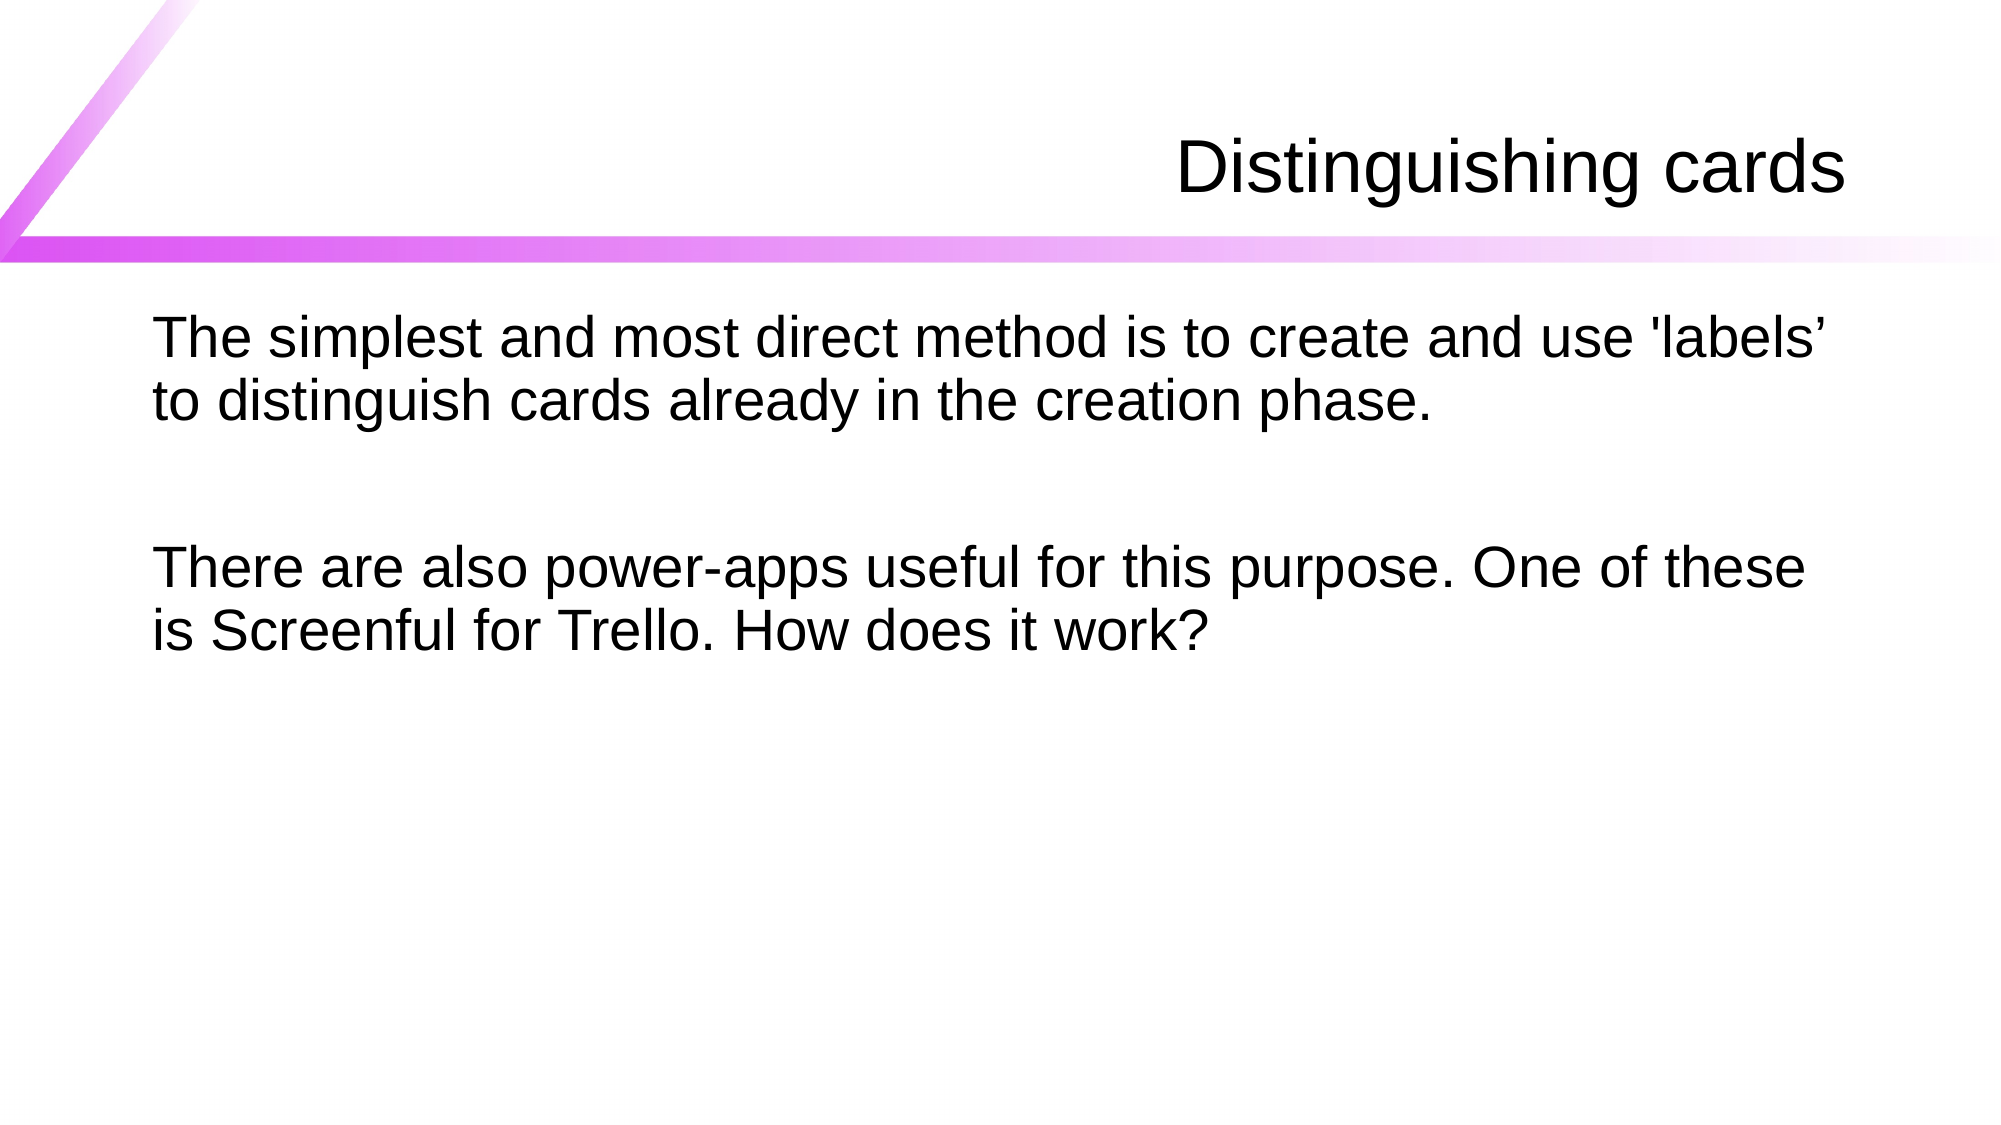

# Distinguishing cards
The simplest and most direct method is to create and use 'labels’ to distinguish cards already in the creation phase.

There are also power-apps useful for this purpose. One of these is Screenful for Trello. How does it work?